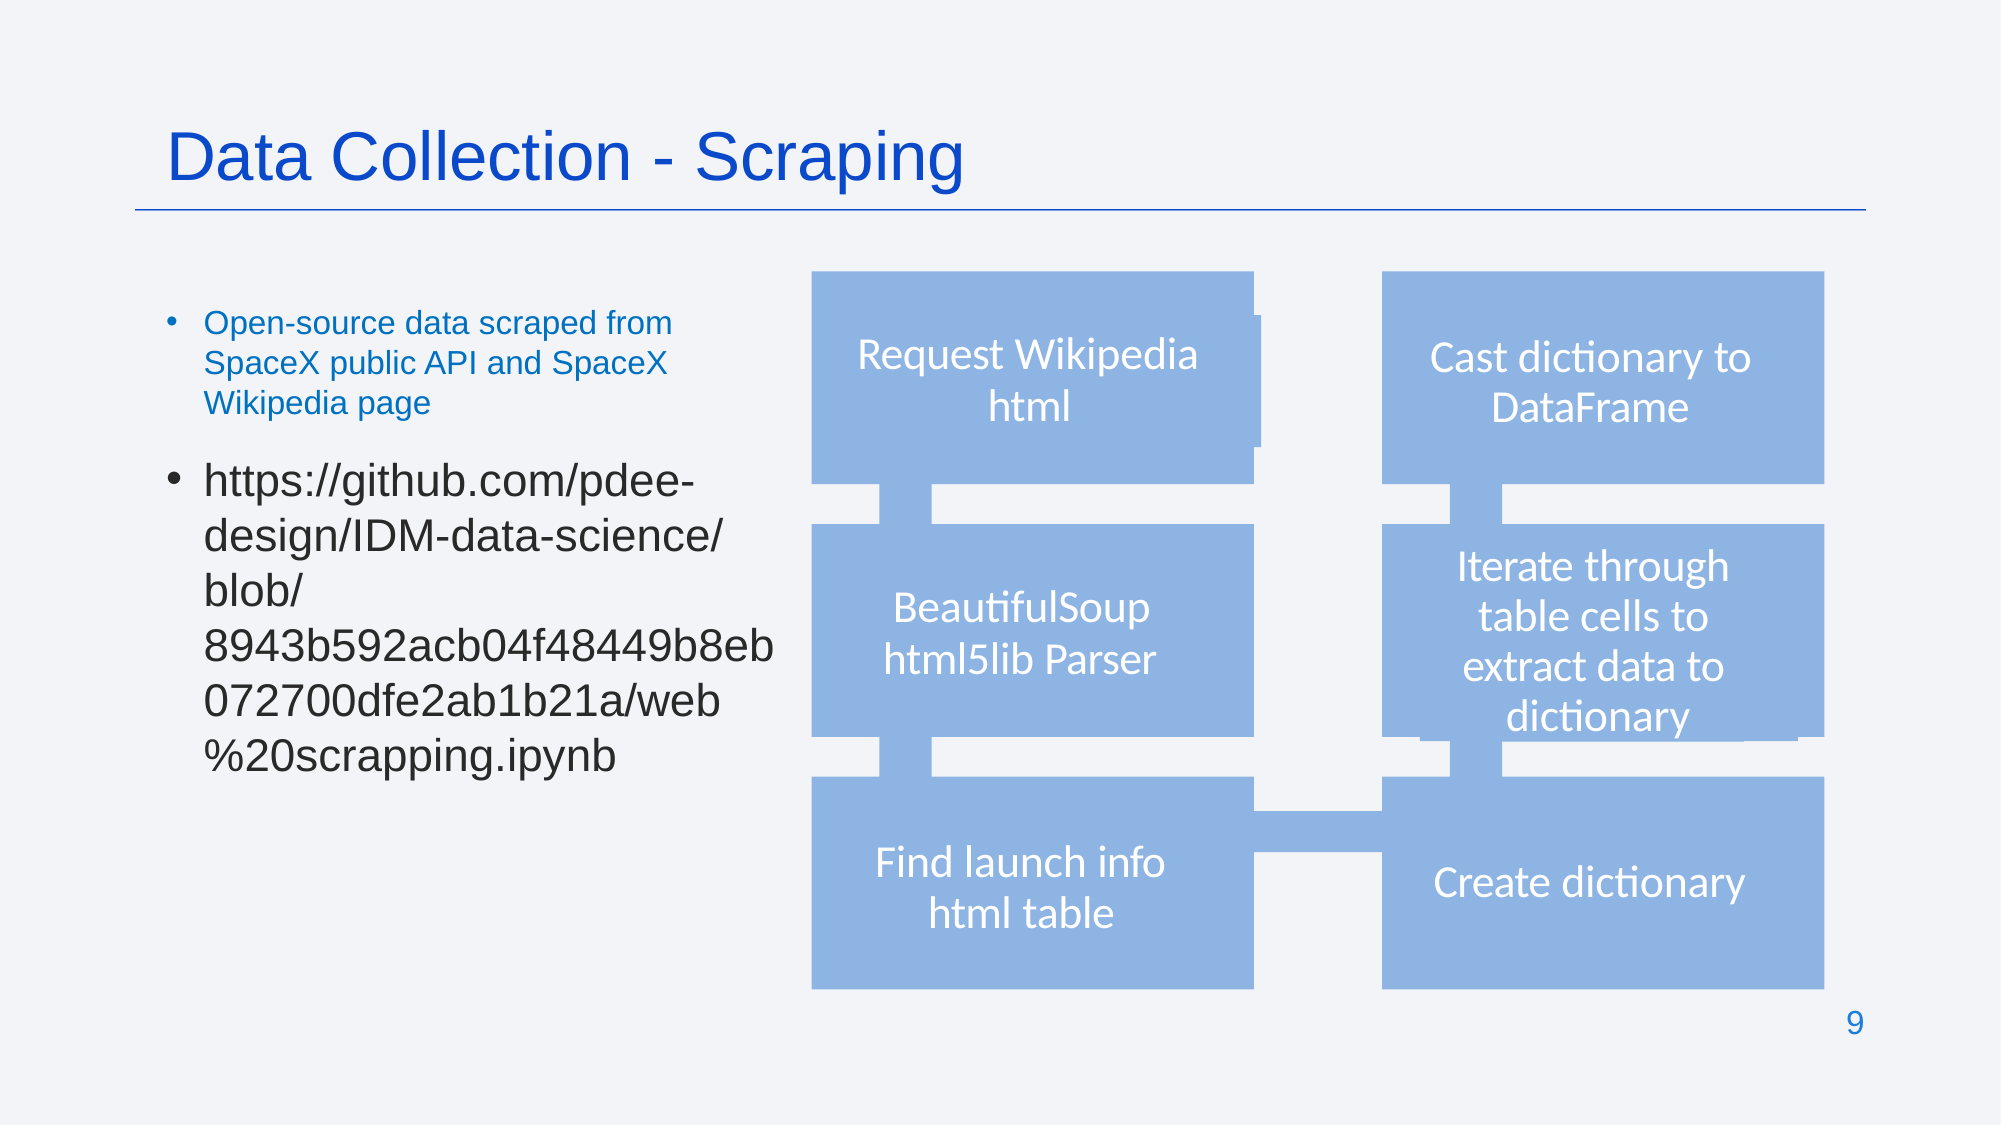

Data Collection - Scraping

Cast dictionary to  DataFrame
Request Wikipedia
html

Iterate through  table cells to  extract data to  dictionary

BeautifulSoup
html5lib Parser

Find launch info  html table
Create dictionary
Open-source data scraped from SpaceX public API and SpaceX Wikipedia page
https://github.com/pdee-design/IDM-data-science/blob/8943b592acb04f48449b8eb072700dfe2ab1b21a/web%20scrapping.ipynb
9